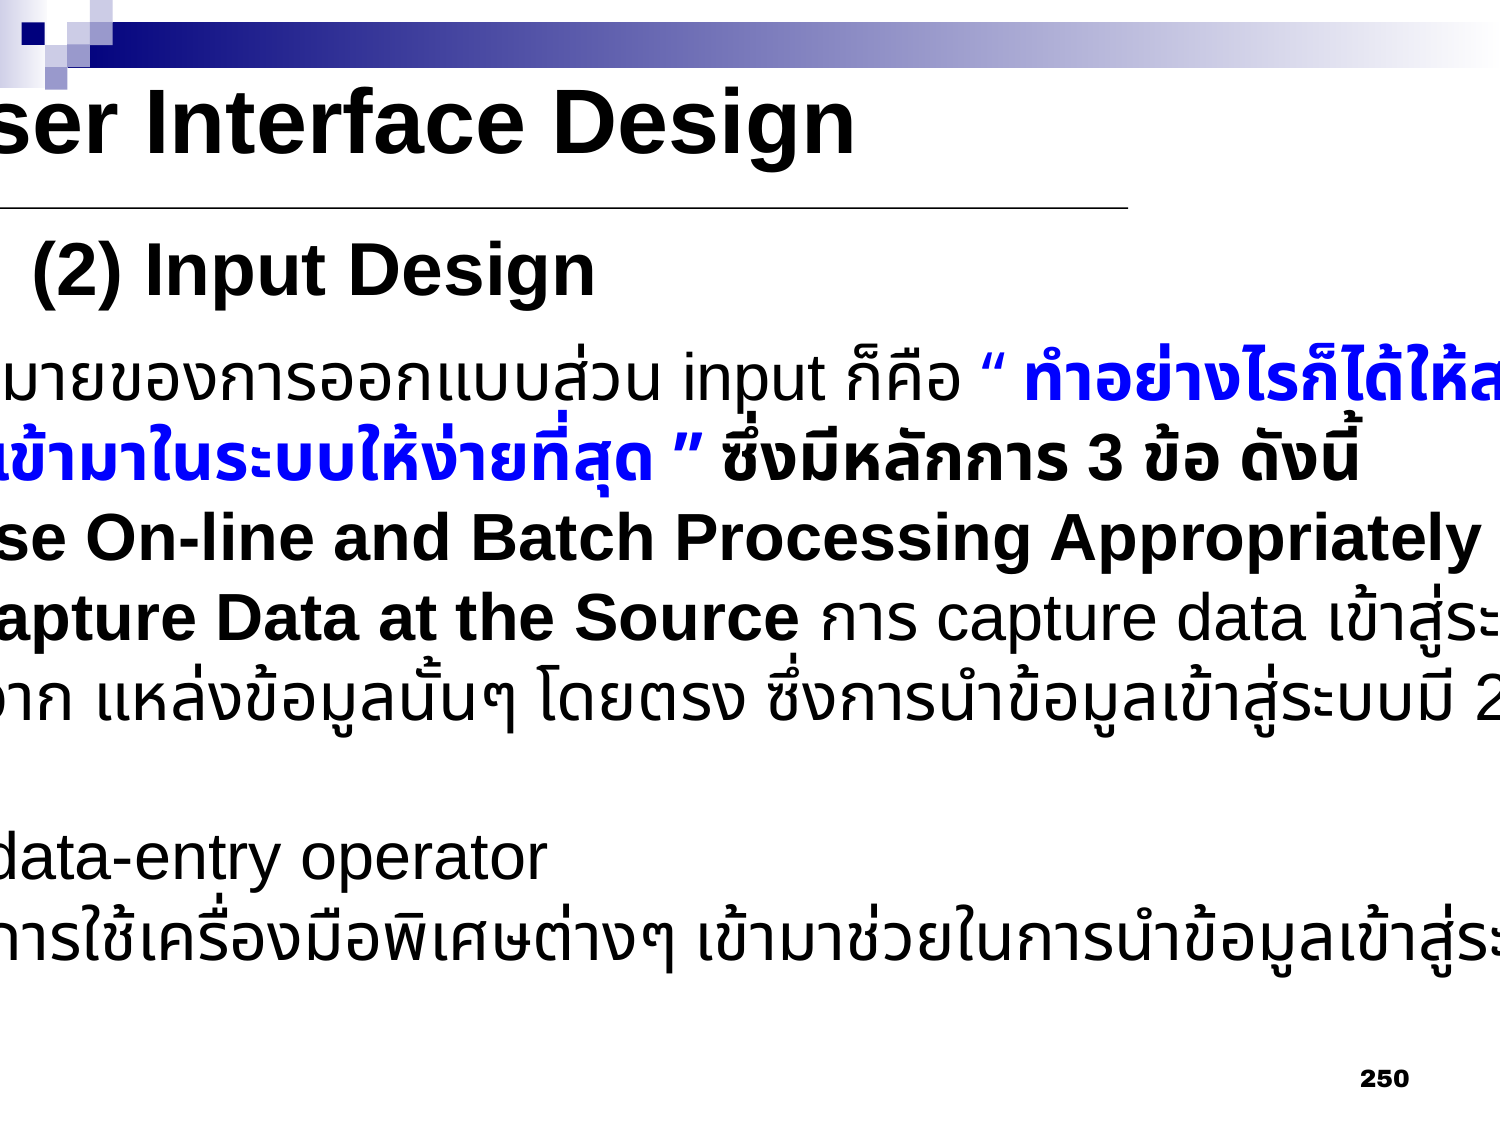

User Interface Design

(2) Input Design
         เป้าหมายของการออกแบบส่วน input ก็คือ “ ทำอย่างไรก็ได้ให้สามารถ
เก็บข้อมูลเข้ามาในระบบให้ง่ายที่สุด ” ซึ่งมีหลักการ 3 ข้อ ดังนี้
        1) Use On-line and Batch Processing Appropriately
        2) Capture Data at the Source การ capture data เข้าสู่ระบบ ซึ่งเป็นการ
เก็บข้อมูลจาก แหล่งข้อมูลนั้นๆ โดยตรง ซึ่งการนำข้อมูลเข้าสู่ระบบมี 2 แบบ
คือ
            - data-entry operator
            - การใช้เครื่องมือพิเศษต่างๆ เข้ามาช่วยในการนำข้อมูลเข้าสู่ระบบ
250